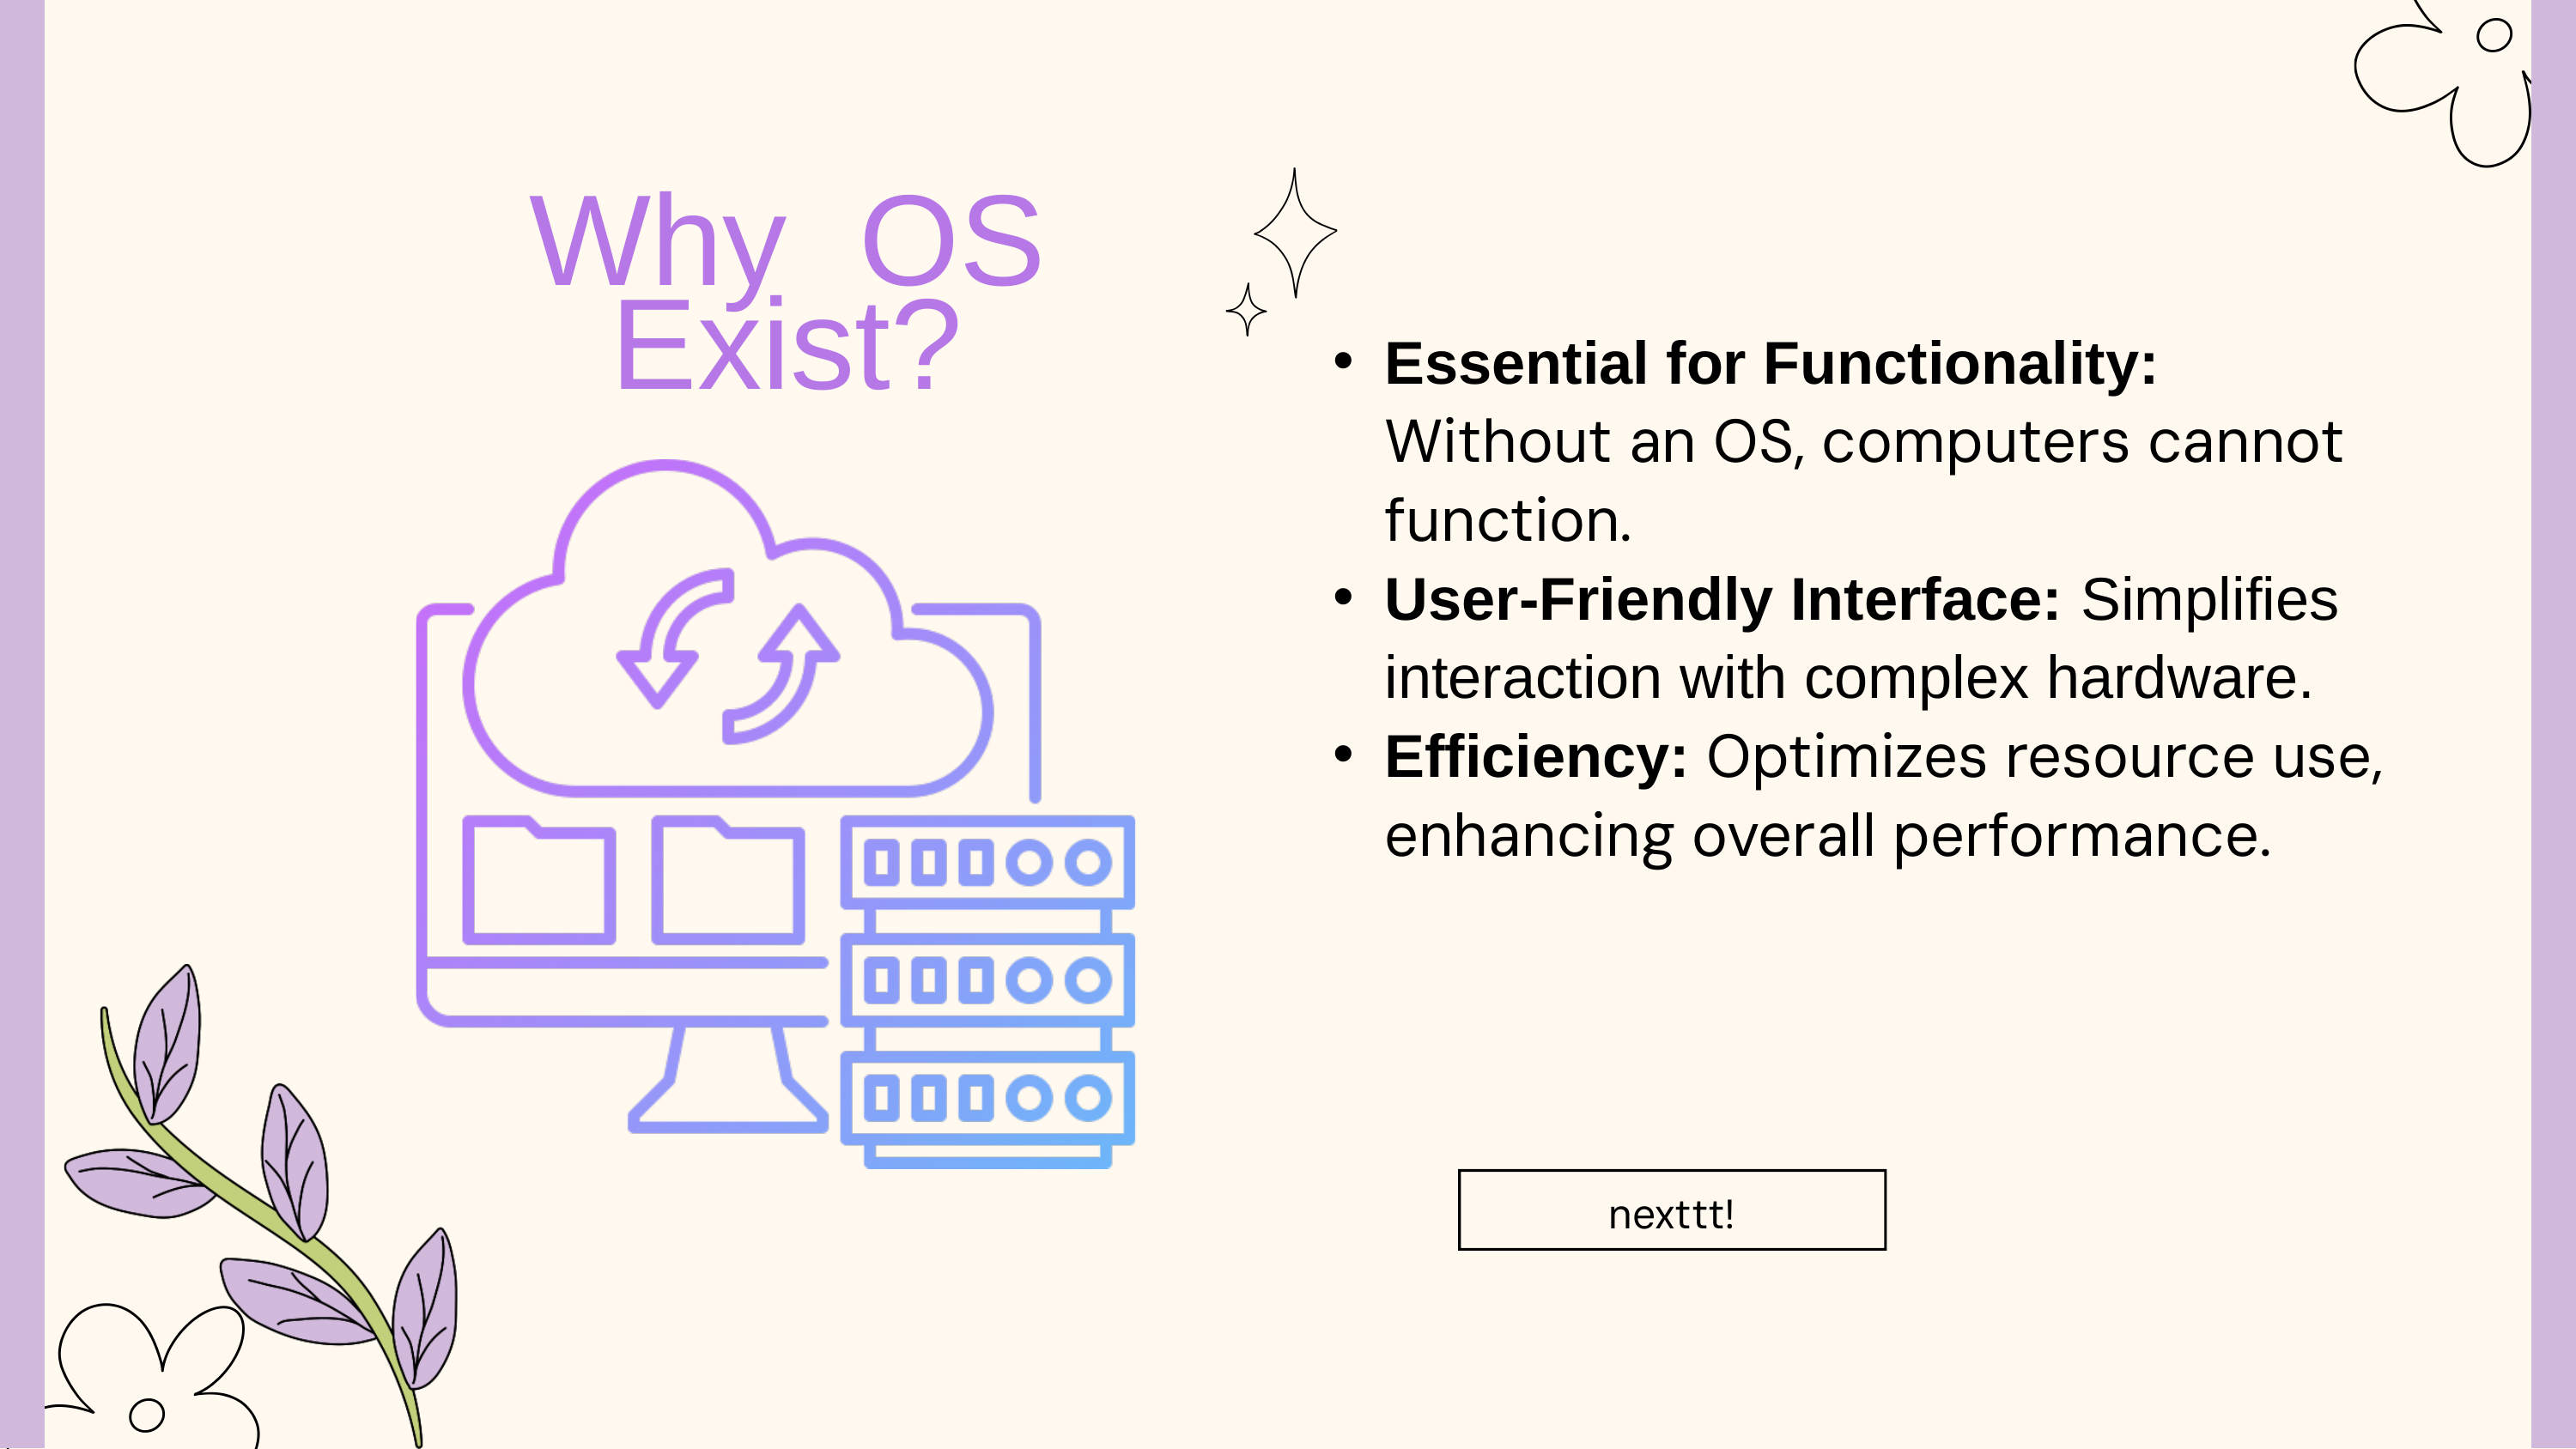

Why  OS Exist?
Essential for Functionality: Without an OS, computers cannot function.
User-Friendly Interface: Simplifies interaction with complex hardware.
Efficiency: Optimizes resource use, enhancing overall performance.

nexttt!